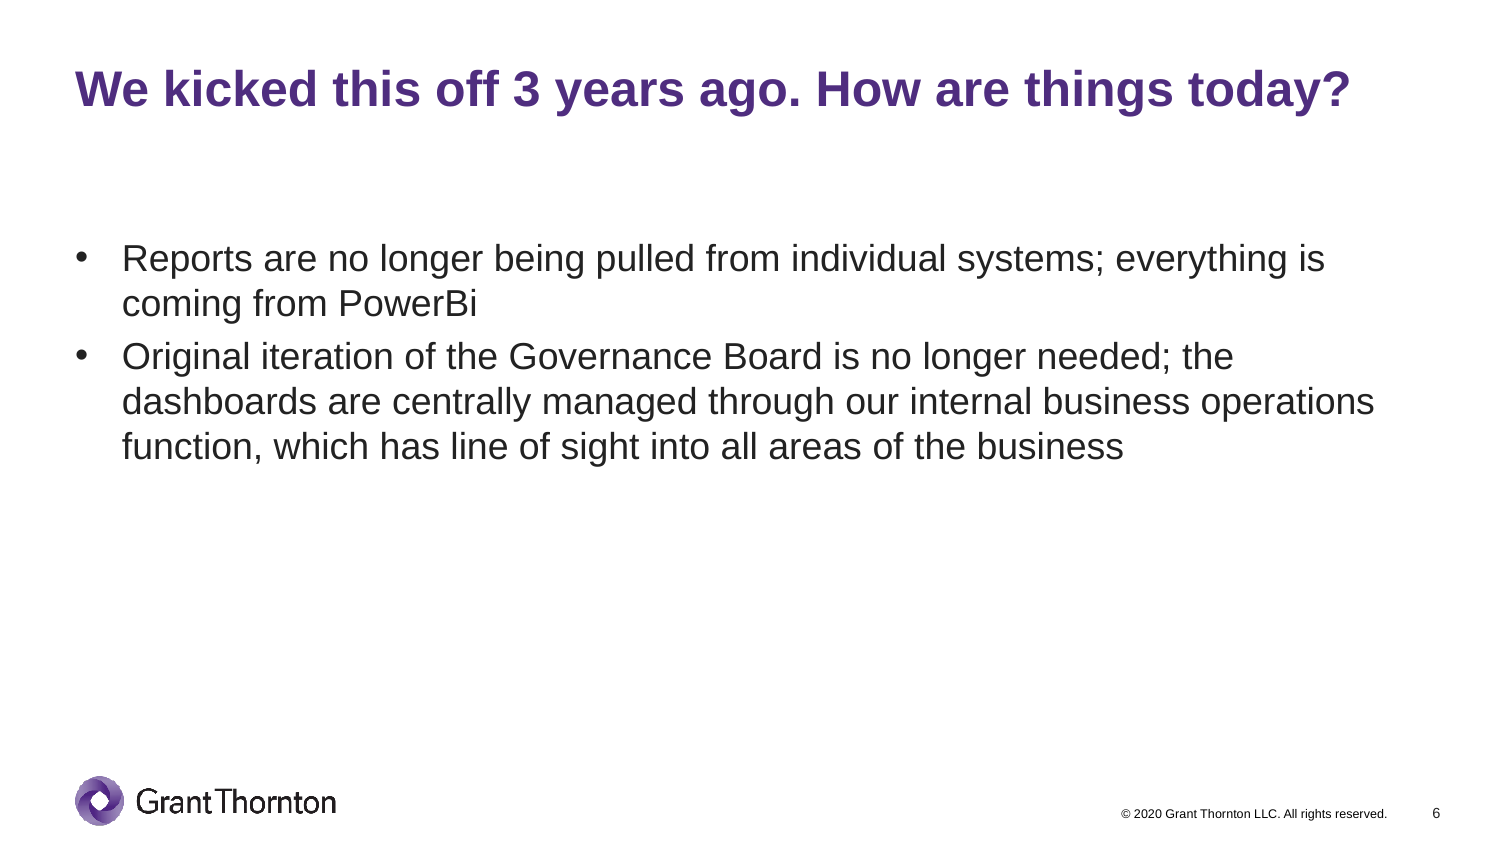

# We kicked this off 3 years ago. How are things today?
Reports are no longer being pulled from individual systems; everything is coming from PowerBi
Original iteration of the Governance Board is no longer needed; the dashboards are centrally managed through our internal business operations function, which has line of sight into all areas of the business